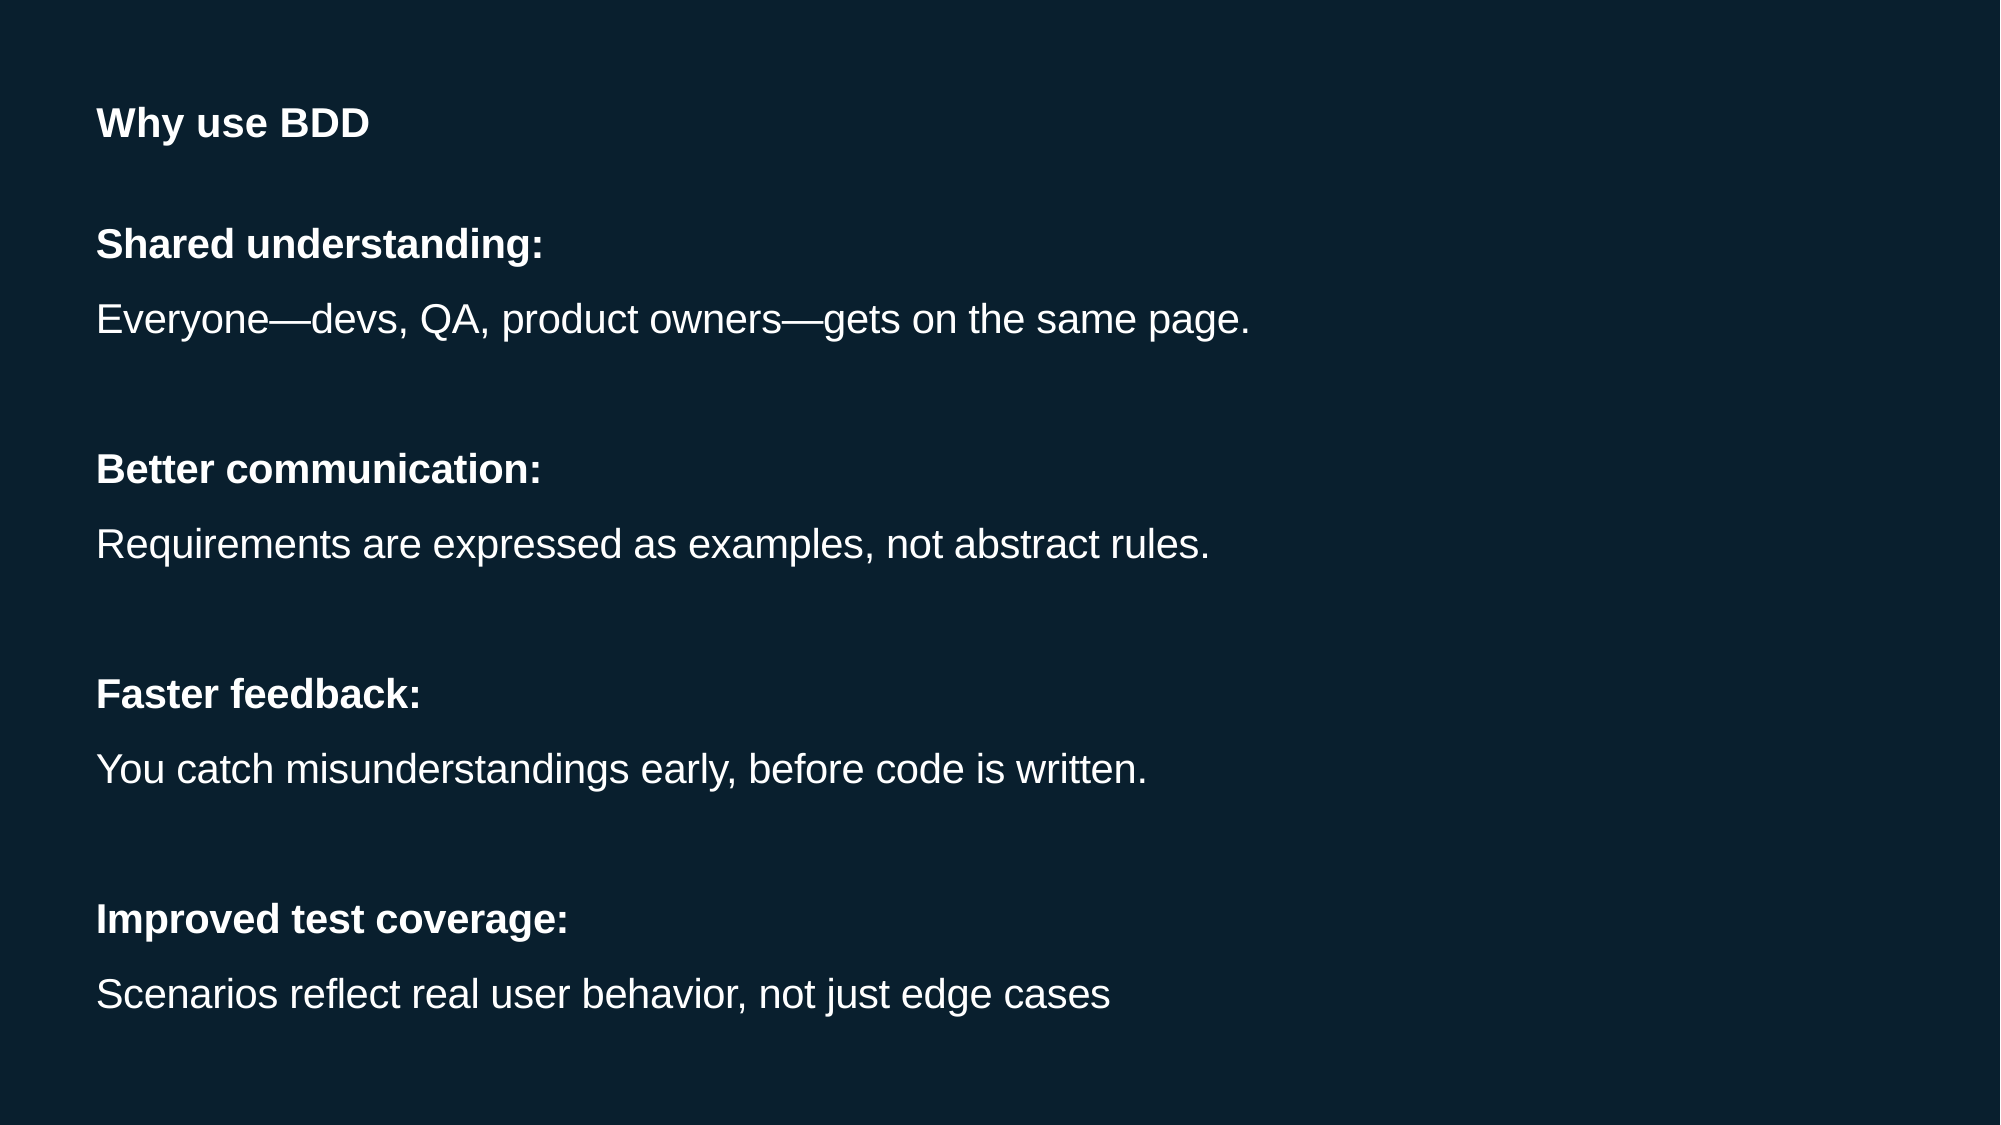

# Why use BDD
Shared understanding:
Everyone—devs, QA, product owners—gets on the same page.

Better communication:
Requirements are expressed as examples, not abstract rules.
Faster feedback:
You catch misunderstandings early, before code is written.
Improved test coverage:
Scenarios reflect real user behavior, not just edge cases